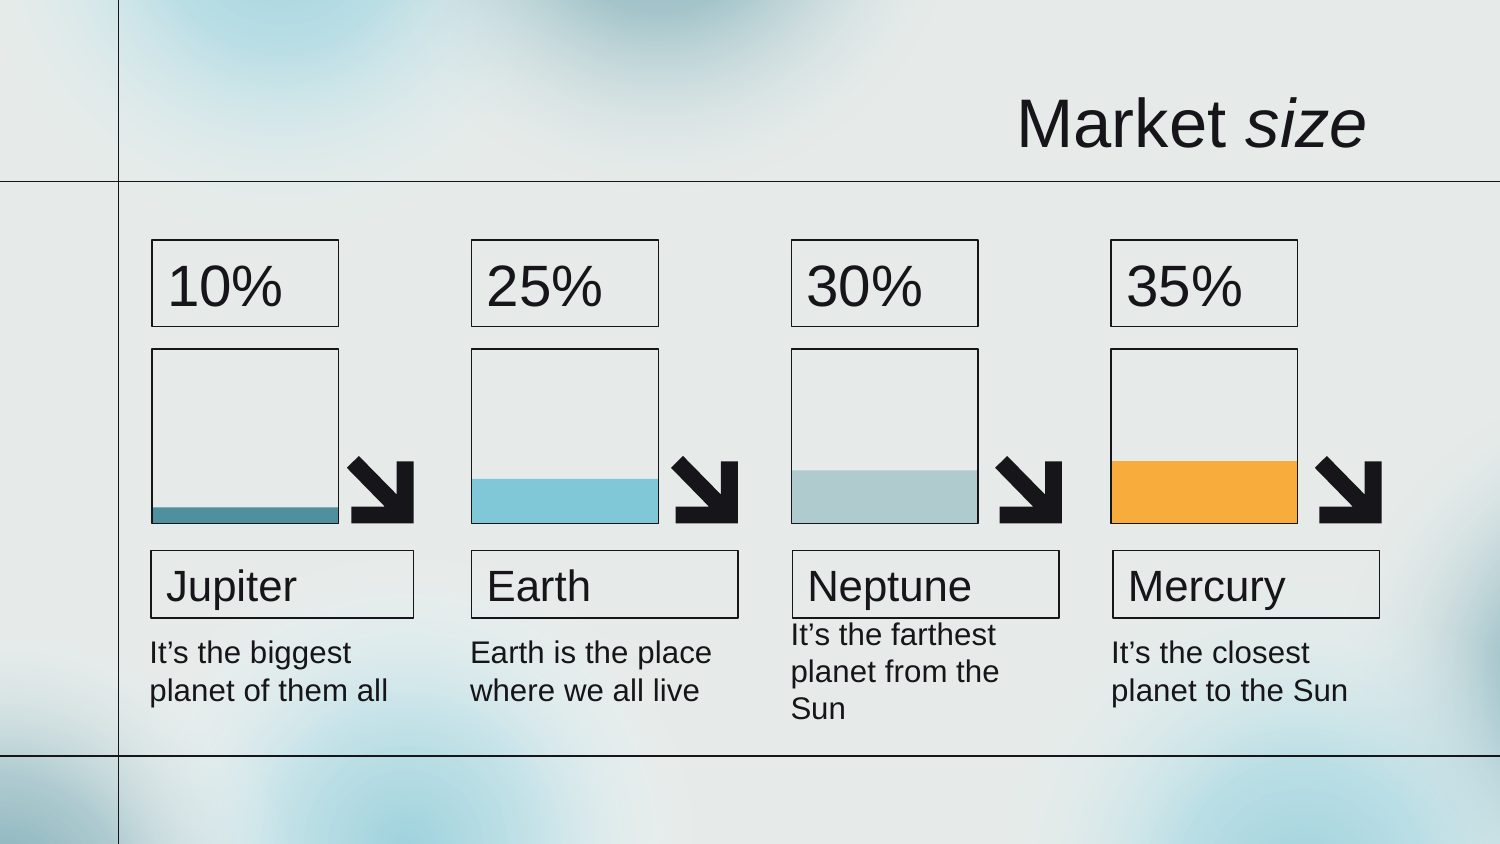

# Market size
10%
25%
30%
35%

Jupiter
Earth
Neptune
Mercury
It’s the biggest planet of them all
Earth is the place where we all live
It’s the farthest planet from the Sun
It’s the closest planet to the Sun